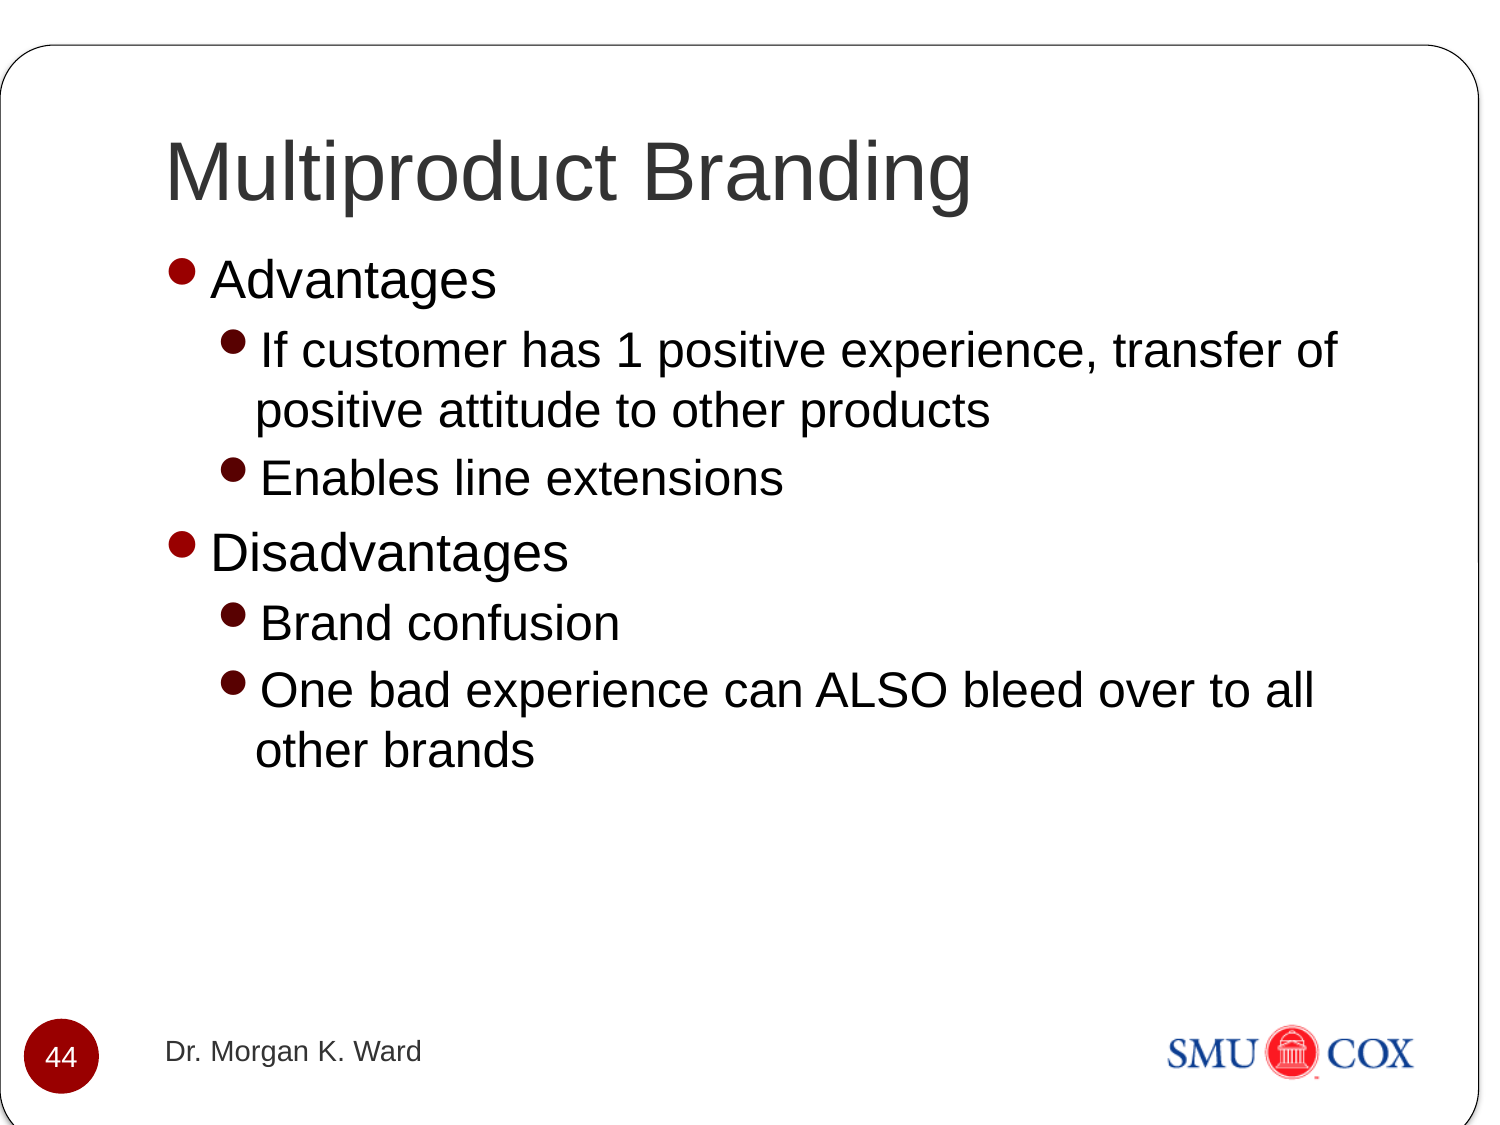

# Multiproduct Branding
Advantages
If customer has 1 positive experience, transfer of positive attitude to other products
Enables line extensions
Disadvantages
Brand confusion
One bad experience can ALSO bleed over to all other brands
Dr. Morgan K. Ward
44